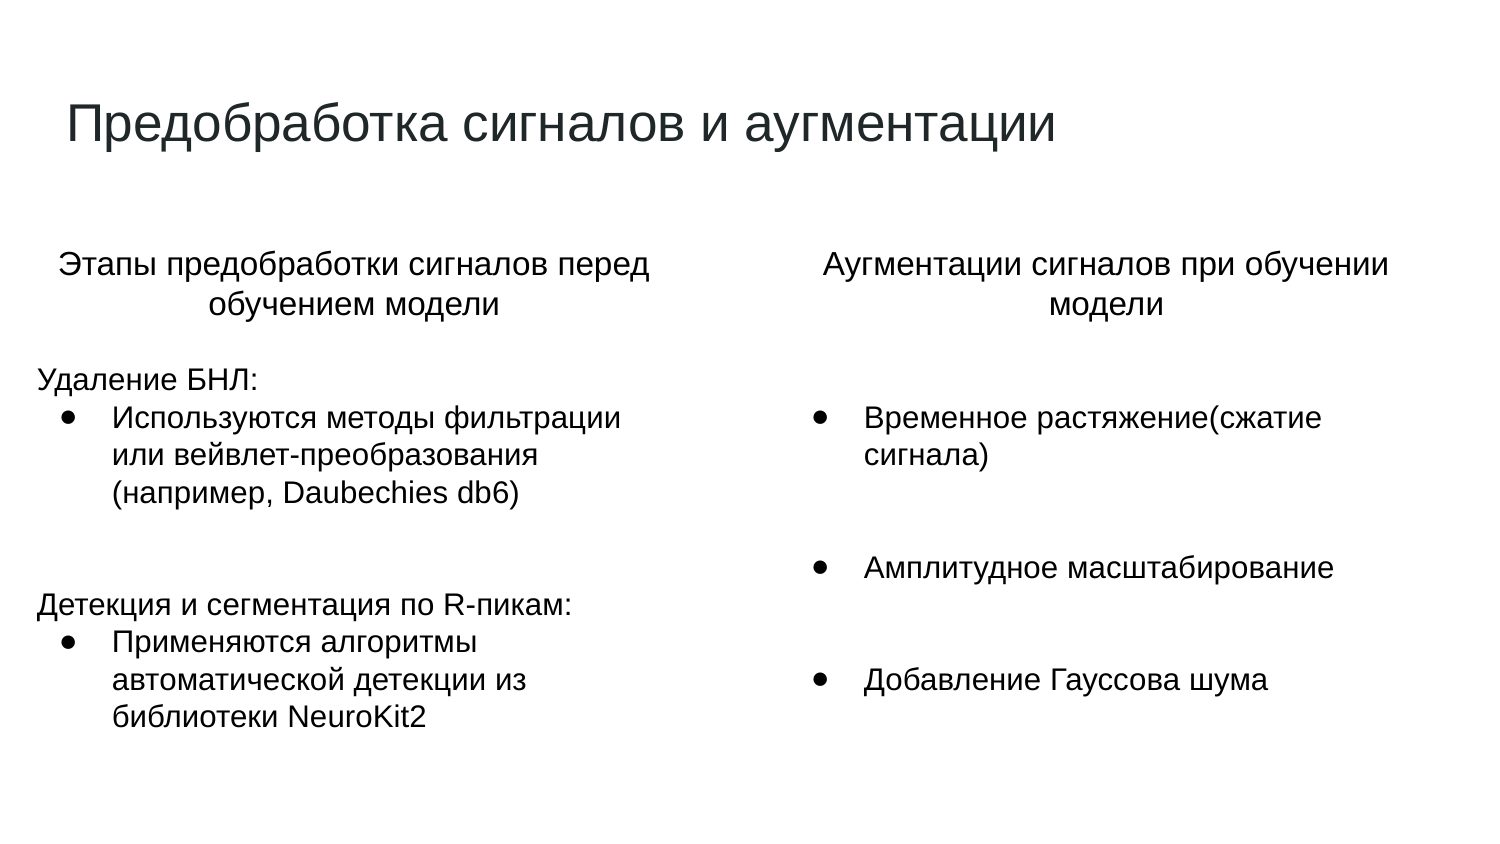

# Предобработка сигналов и аугментации
Этапы предобработки сигналов перед обучением модели

Удаление БНЛ:
Используются методы фильтрации или вейвлет-преобразования (например, Daubechies db6)

Детекция и сегментация по R-пикам:
Применяются алгоритмы автоматической детекции из библиотеки NeuroKit2
Аугментации сигналов при обучении модели

Временное растяжение(сжатие сигнала)

Амплитудное масштабирование

Добавление Гауссова шума